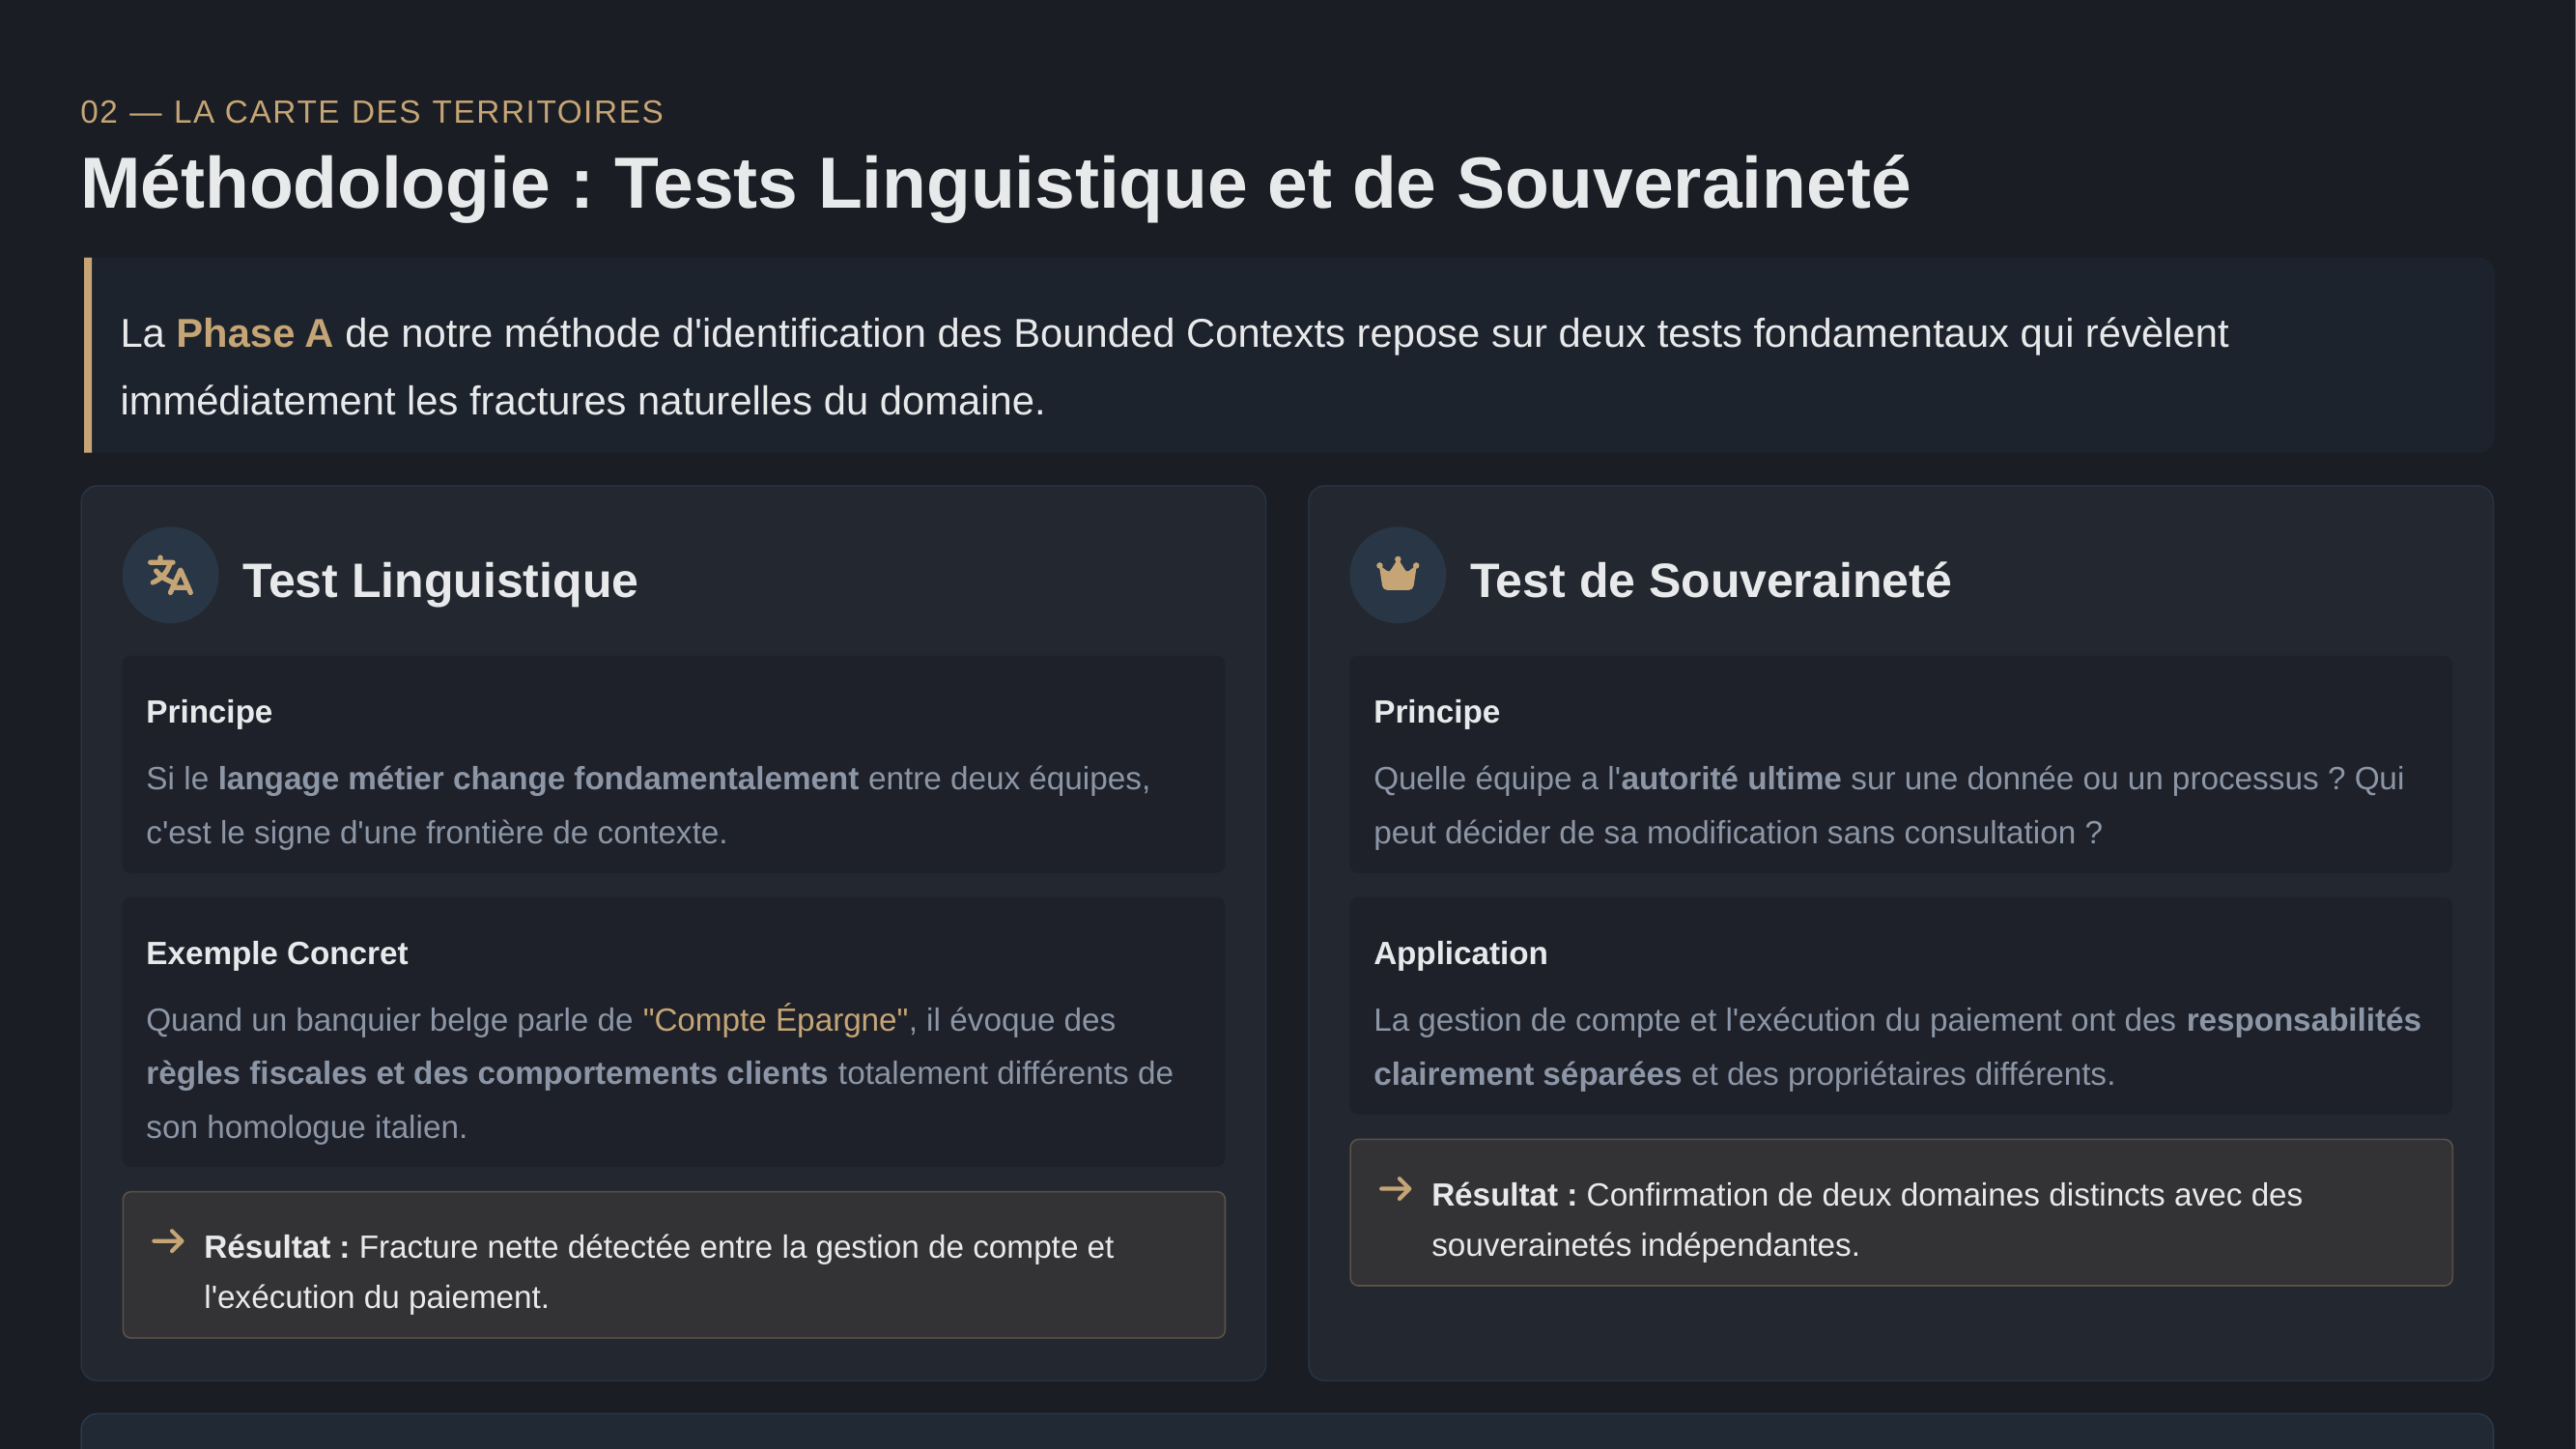

02 — LA CARTE DES TERRITOIRES
Méthodologie : Tests Linguistique et de Souveraineté

La Phase A de notre méthode d'identification des Bounded Contexts repose sur deux tests fondamentaux qui révèlent immédiatement les fractures naturelles du domaine.

Test Linguistique
Test de Souveraineté

Principe
Principe
Si le langage métier change fondamentalement entre deux équipes, c'est le signe d'une frontière de contexte.
Quelle équipe a l'autorité ultime sur une donnée ou un processus ? Qui peut décider de sa modification sans consultation ?

Exemple Concret
Application
Quand un banquier belge parle de "Compte Épargne", il évoque des règles fiscales et des comportements clients totalement différents de son homologue italien.
La gestion de compte et l'exécution du paiement ont des responsabilités clairement séparées et des propriétaires différents.

Résultat : Confirmation de deux domaines distincts avec des souverainetés indépendantes.

Résultat : Fracture nette détectée entre la gestion de compte et l'exécution du paiement.

Résultat de l'Analyse

Deux royaumes distincts émergent : les Royaumes Retail (souveraineté locale) et le Royaume Payment Factory (hub partagé).